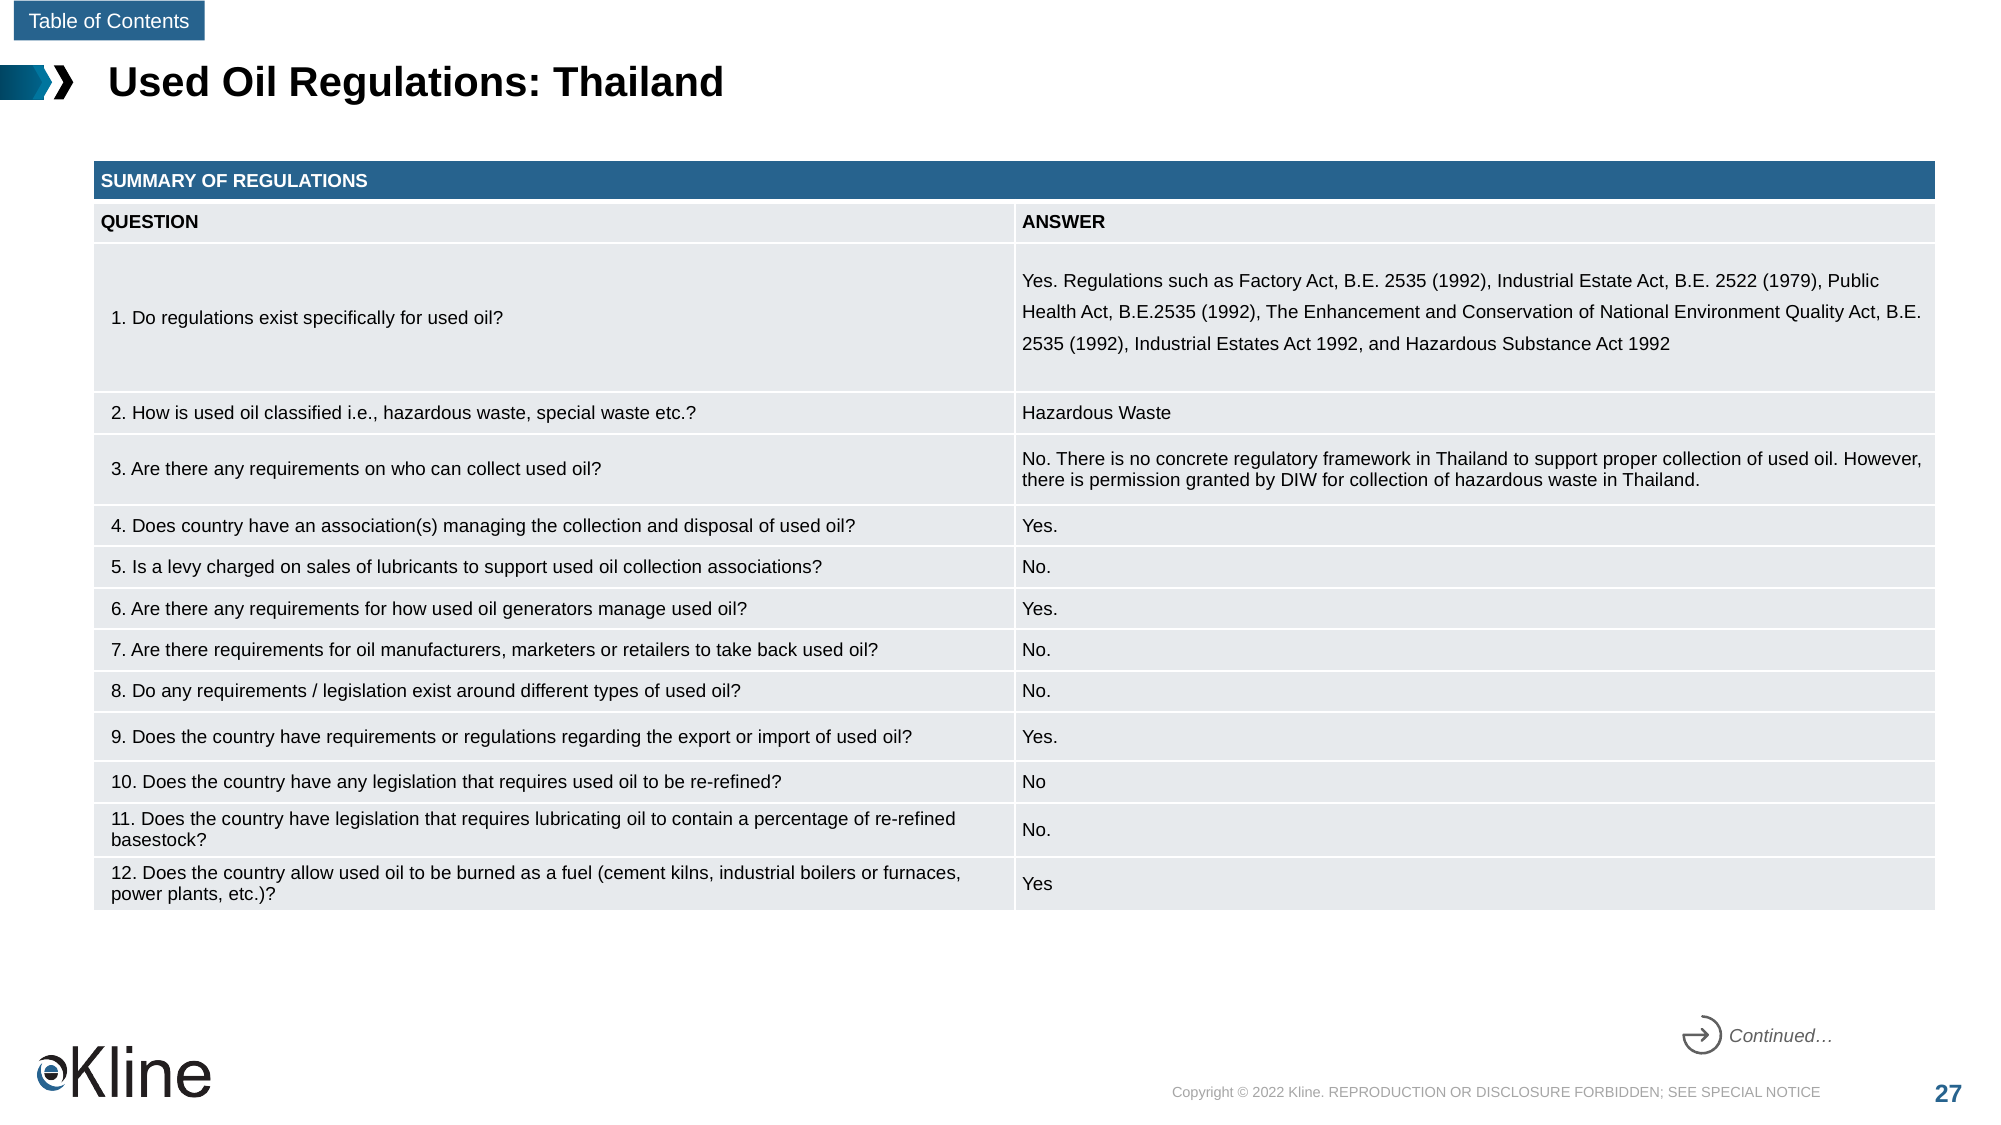

# Used Oil Regulations: Thailand
| SUMMARY OF REGULATIONS |  |
| --- | --- |
| QUESTION | ANSWER |
| 1. Do regulations exist specifically for used oil? | Yes. Regulations such as Factory Act, B.E. 2535 (1992), Industrial Estate Act, B.E. 2522 (1979), Public Health Act, B.E.2535 (1992), The Enhancement and Conservation of National Environment Quality Act, B.E. 2535 (1992), Industrial Estates Act 1992, and Hazardous Substance Act 1992 |
| 2. How is used oil classified i.e., hazardous waste, special waste etc.? | Hazardous Waste |
| 3. Are there any requirements on who can collect used oil? | No. There is no concrete regulatory framework in Thailand to support proper collection of used oil. However, there is permission granted by DIW for collection of hazardous waste in Thailand. |
| 4. Does country have an association(s) managing the collection and disposal of used oil? | Yes. |
| 5. Is a levy charged on sales of lubricants to support used oil collection associations? | No. |
| 6. Are there any requirements for how used oil generators manage used oil? | Yes. |
| 7. Are there requirements for oil manufacturers, marketers or retailers to take back used oil? | No. |
| 8. Do any requirements / legislation exist around different types of used oil? | No. |
| 9. Does the country have requirements or regulations regarding the export or import of used oil? | Yes. |
| 10. Does the country have any legislation that requires used oil to be re-refined? | No |
| 11. Does the country have legislation that requires lubricating oil to contain a percentage of re-refined basestock? | No. |
| 12. Does the country allow used oil to be burned as a fuel (cement kilns, industrial boilers or furnaces, power plants, etc.)? | Yes |

Continued…